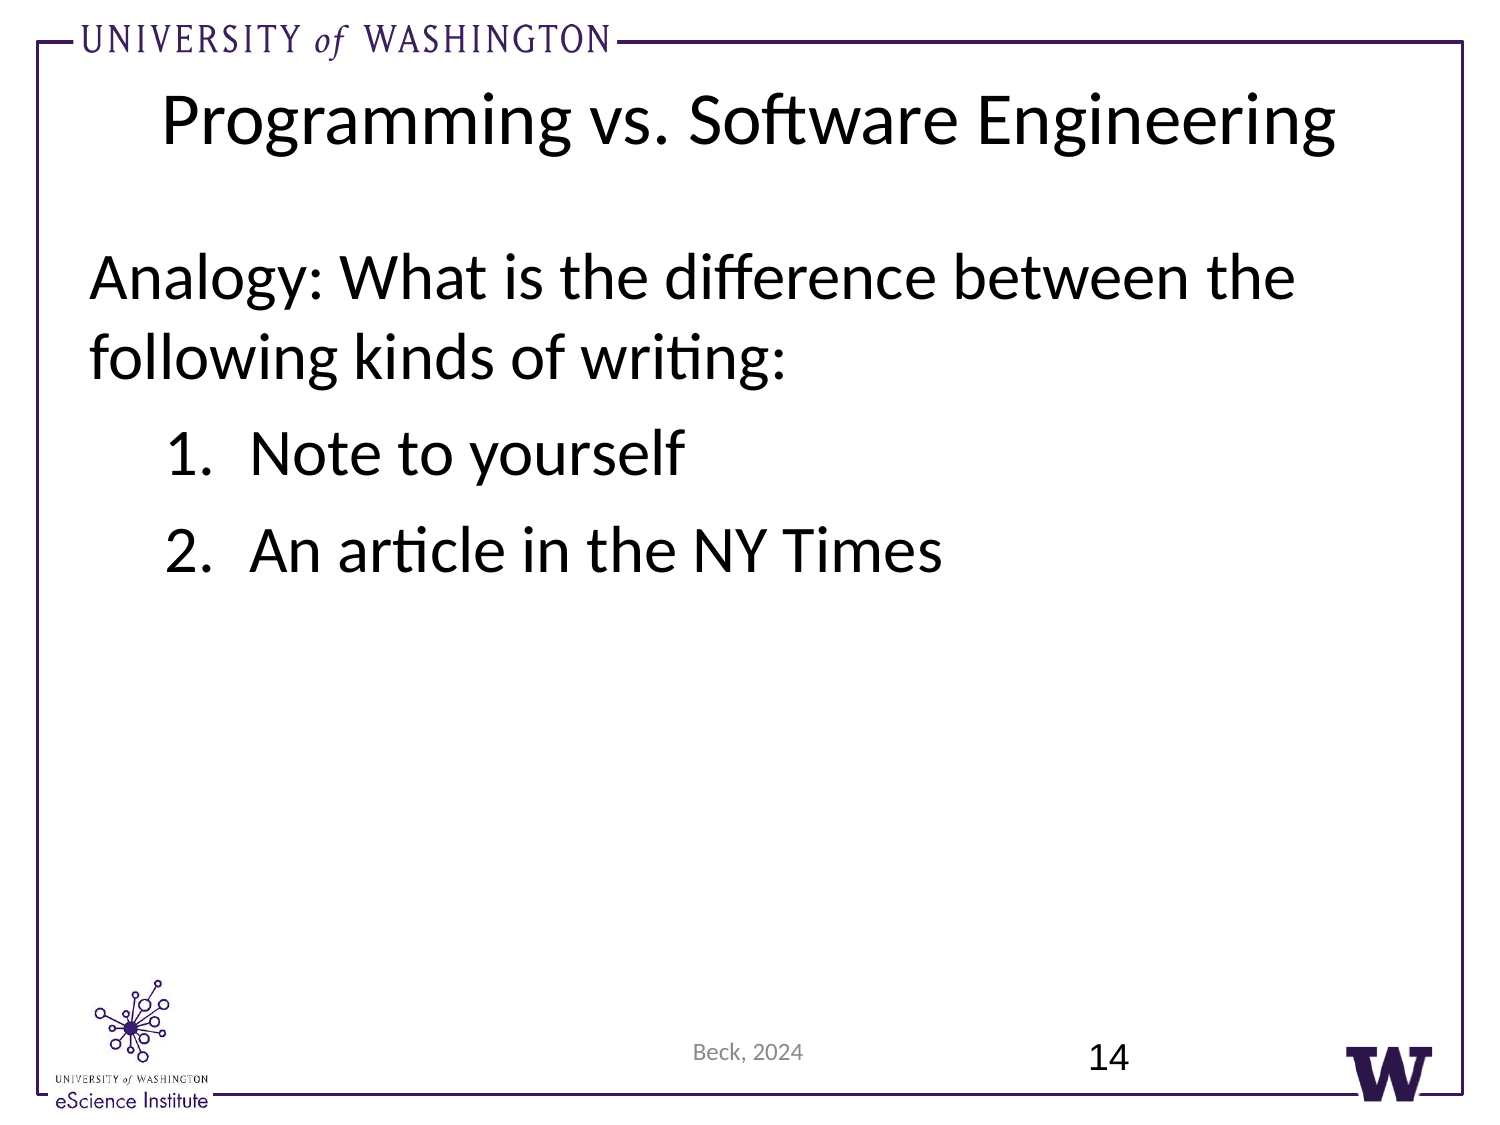

Programming vs. Software Engineering
Analogy: What is the difference between the following kinds of writing:
Note to yourself
An article in the NY Times

14
Beck, 2024